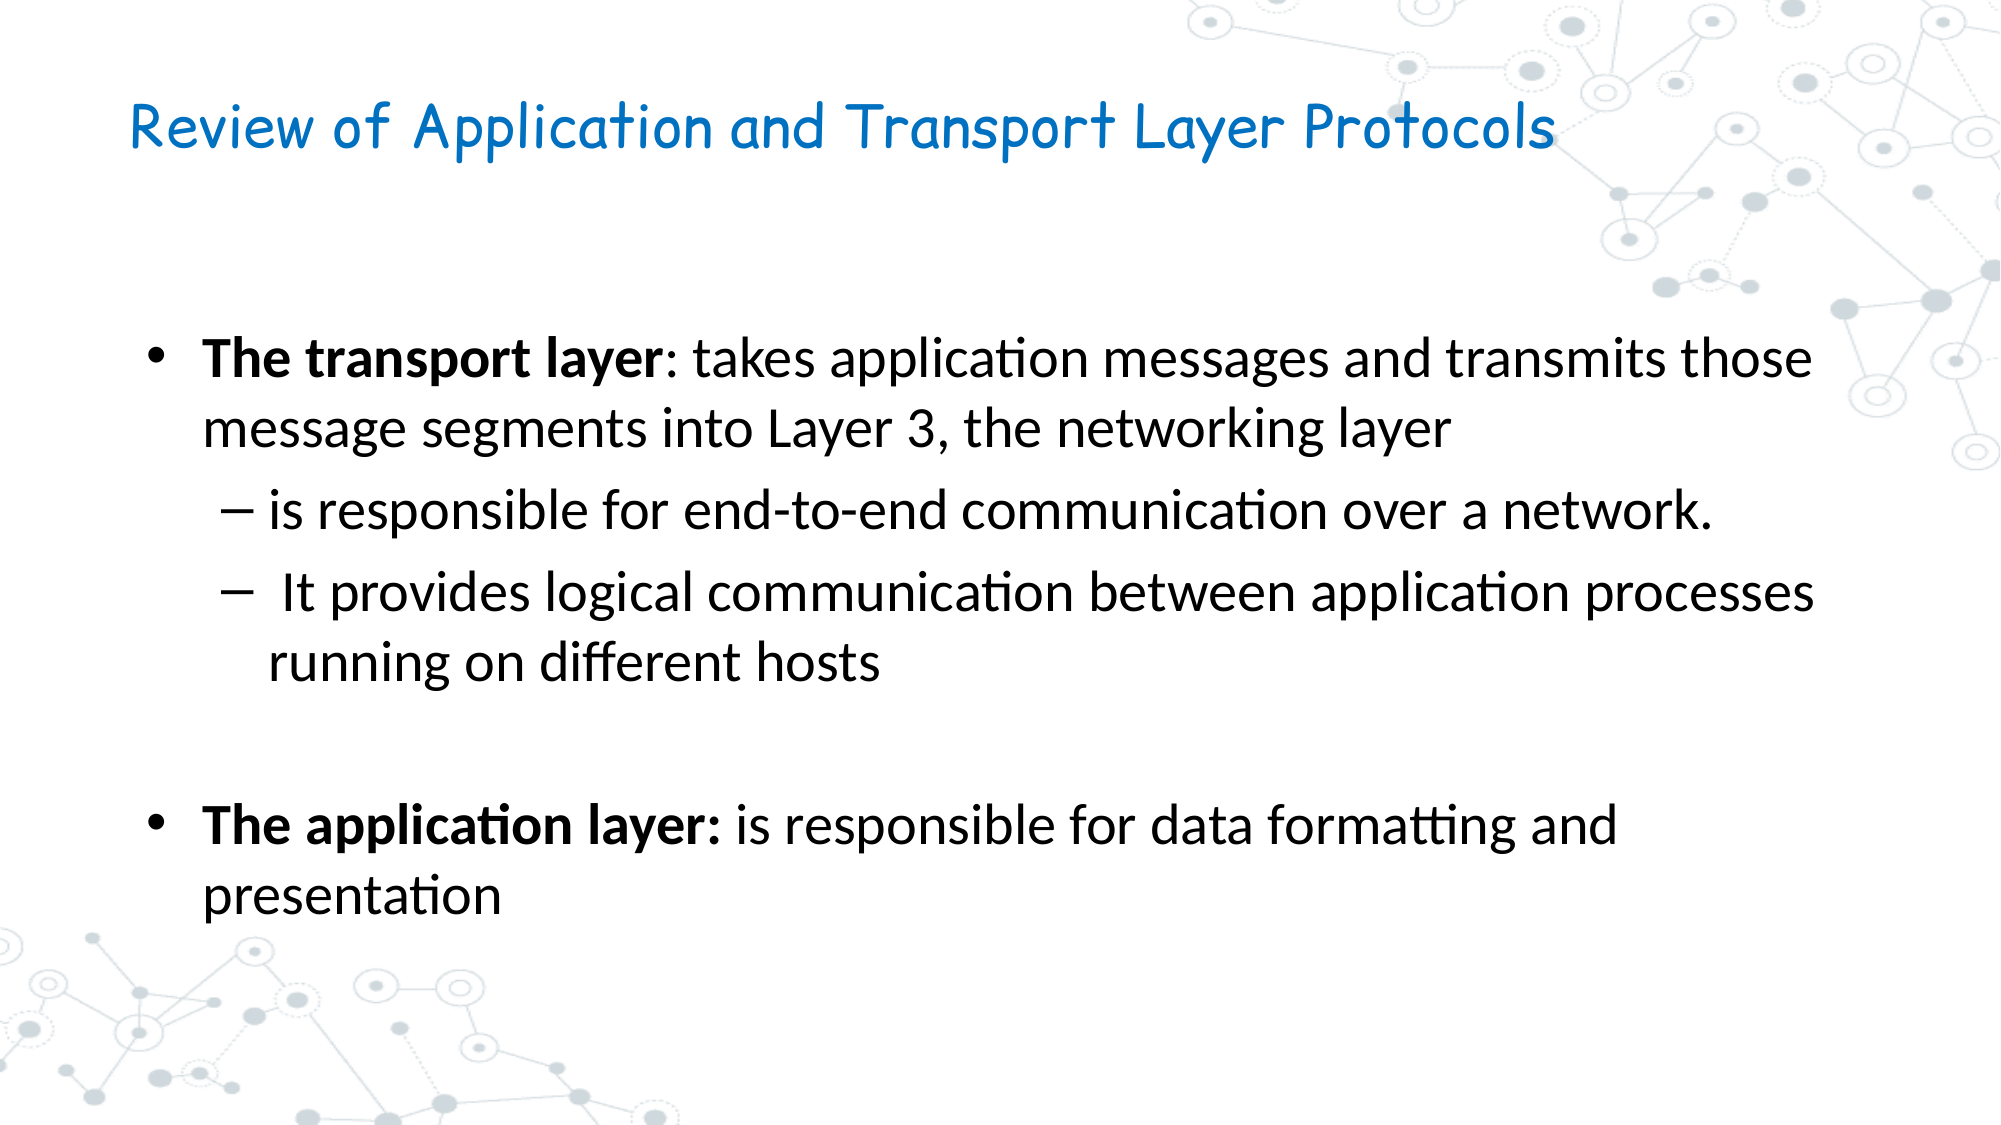

# Review of Application and Transport Layer Protocols
The transport layer: takes application messages and transmits those message segments into Layer 3, the networking layer
is responsible for end-to-end communication over a network.
 It provides logical communication between application processes running on different hosts

The application layer: is responsible for data formatting and presentation